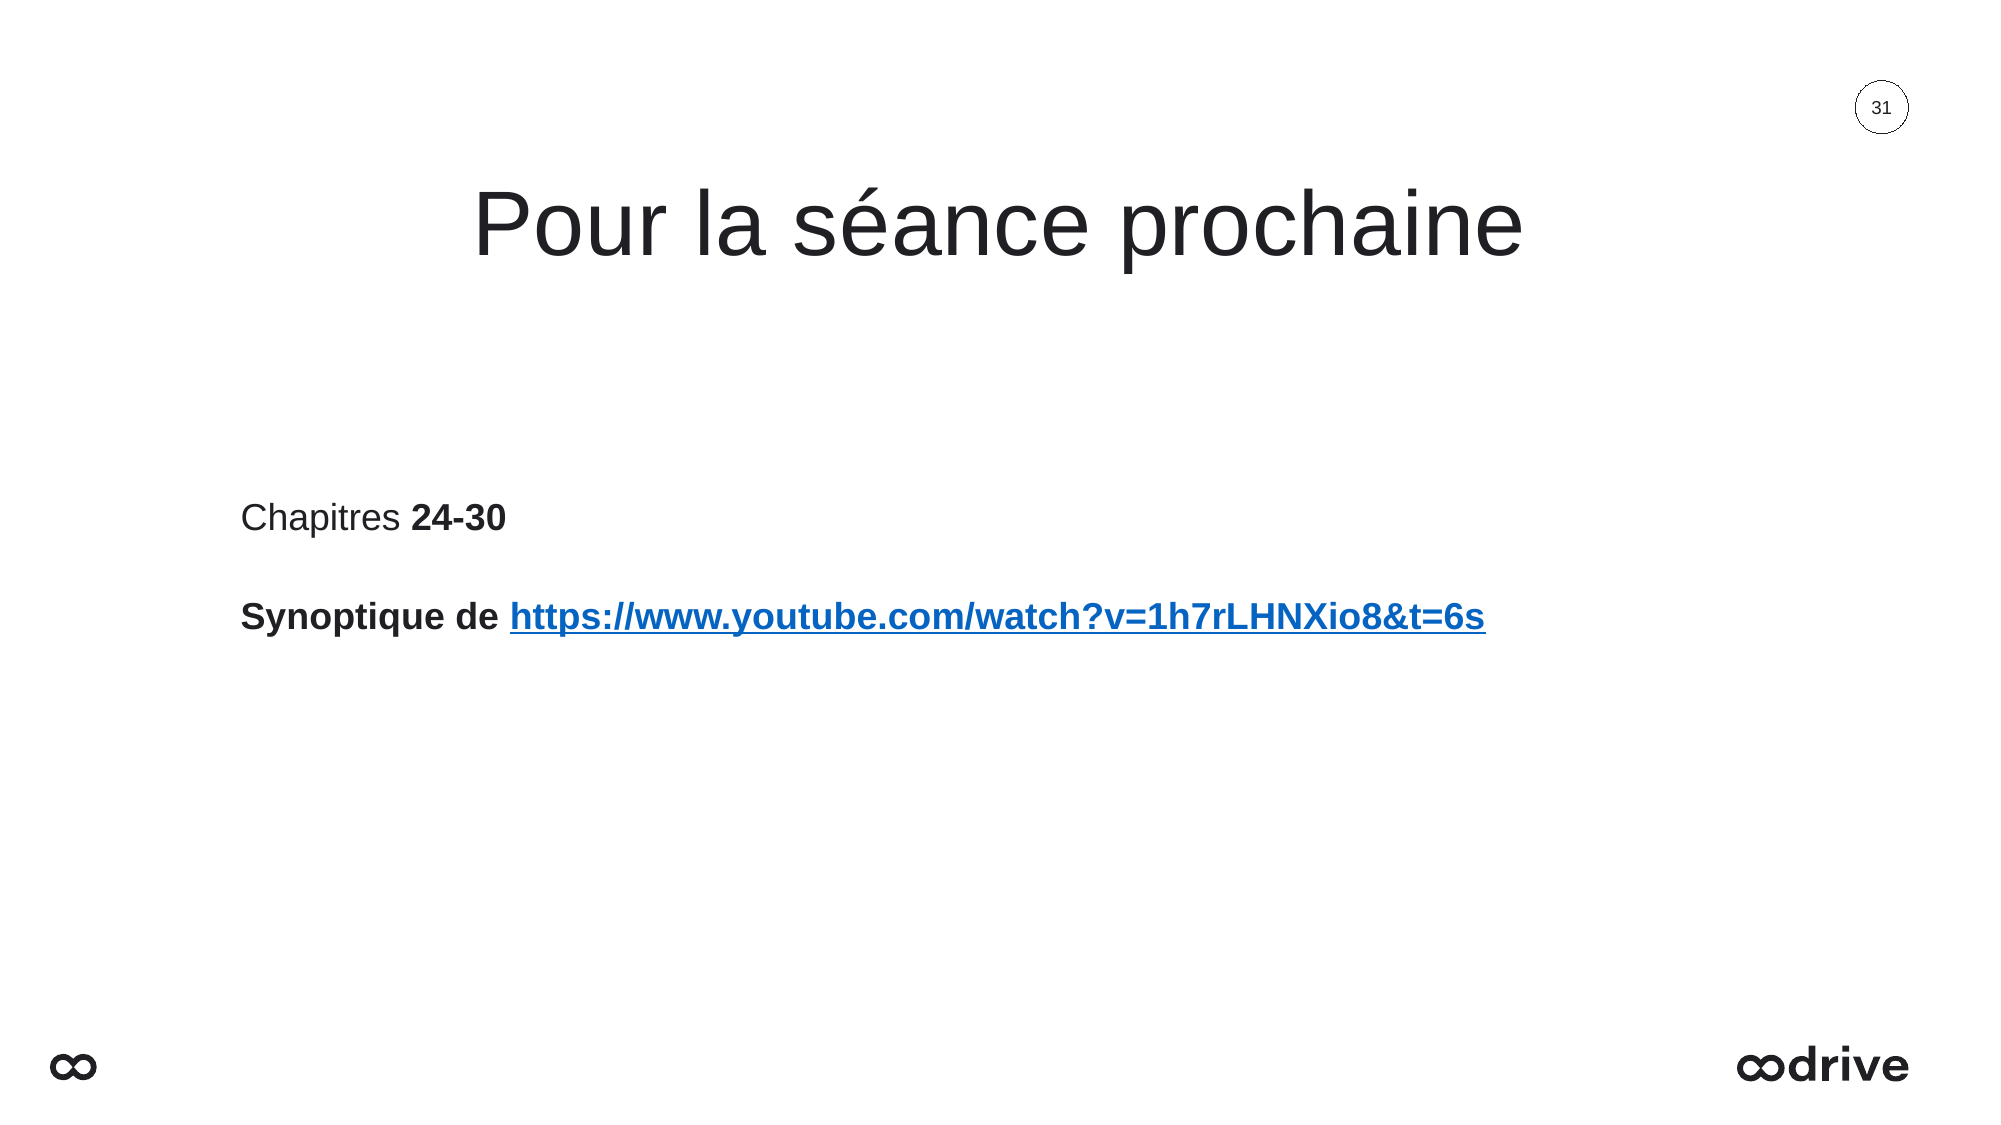

31
# Pour la séance prochaine
Chapitres 24-30

Synoptique de https://www.youtube.com/watch?v=1h7rLHNXio8&t=6s